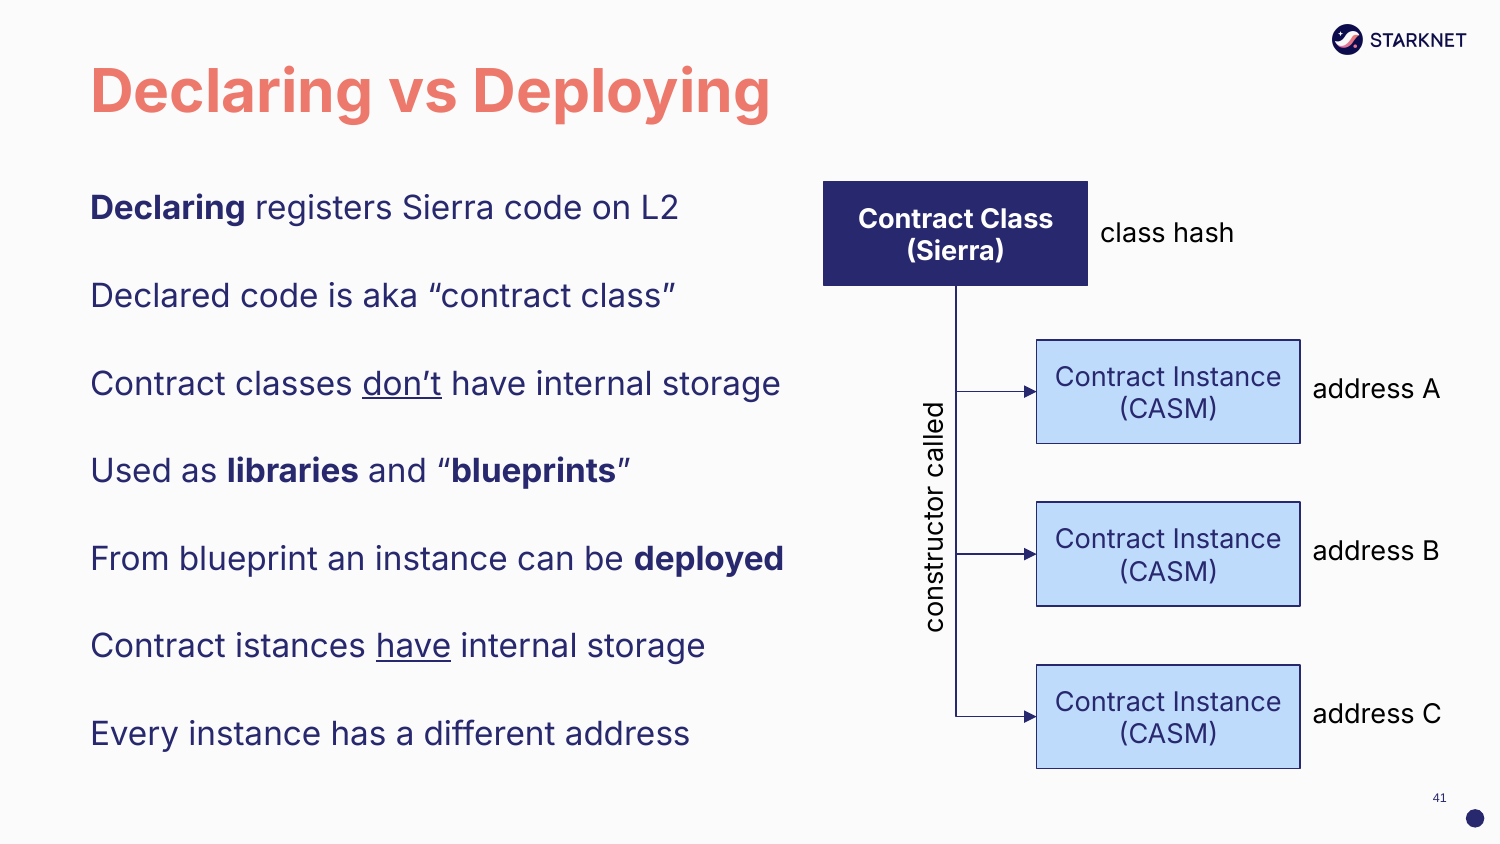

# Declaring vs Deploying
Declaring registers Sierra code on L2
Declared code is aka “contract class”
Contract classes don’t have internal storage
Used as libraries and “blueprints”
From blueprint an instance can be deployed
Contract istances have internal storage
Every instance has a different address

Contract Class
(Sierra)
class hash
Contract Instance
(CASM)
address A
constructor called
Contract Instance
(CASM)
address B
Contract Instance
(CASM)
address C
41